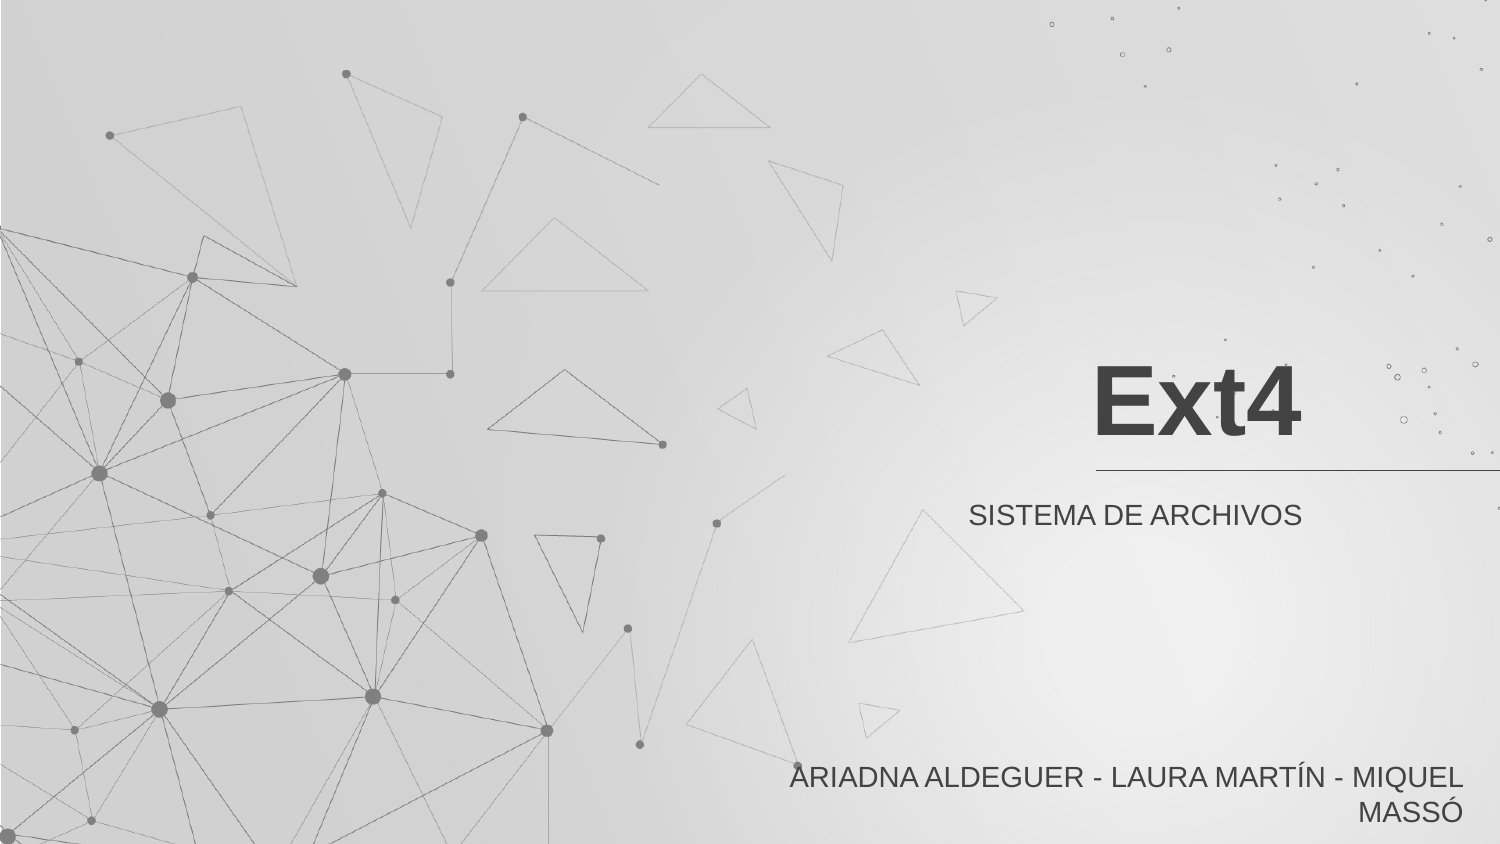

# Ext4
SISTEMA DE ARCHIVOS
ARIADNA ALDEGUER - LAURA MARTÍN - MIQUEL MASSÓ